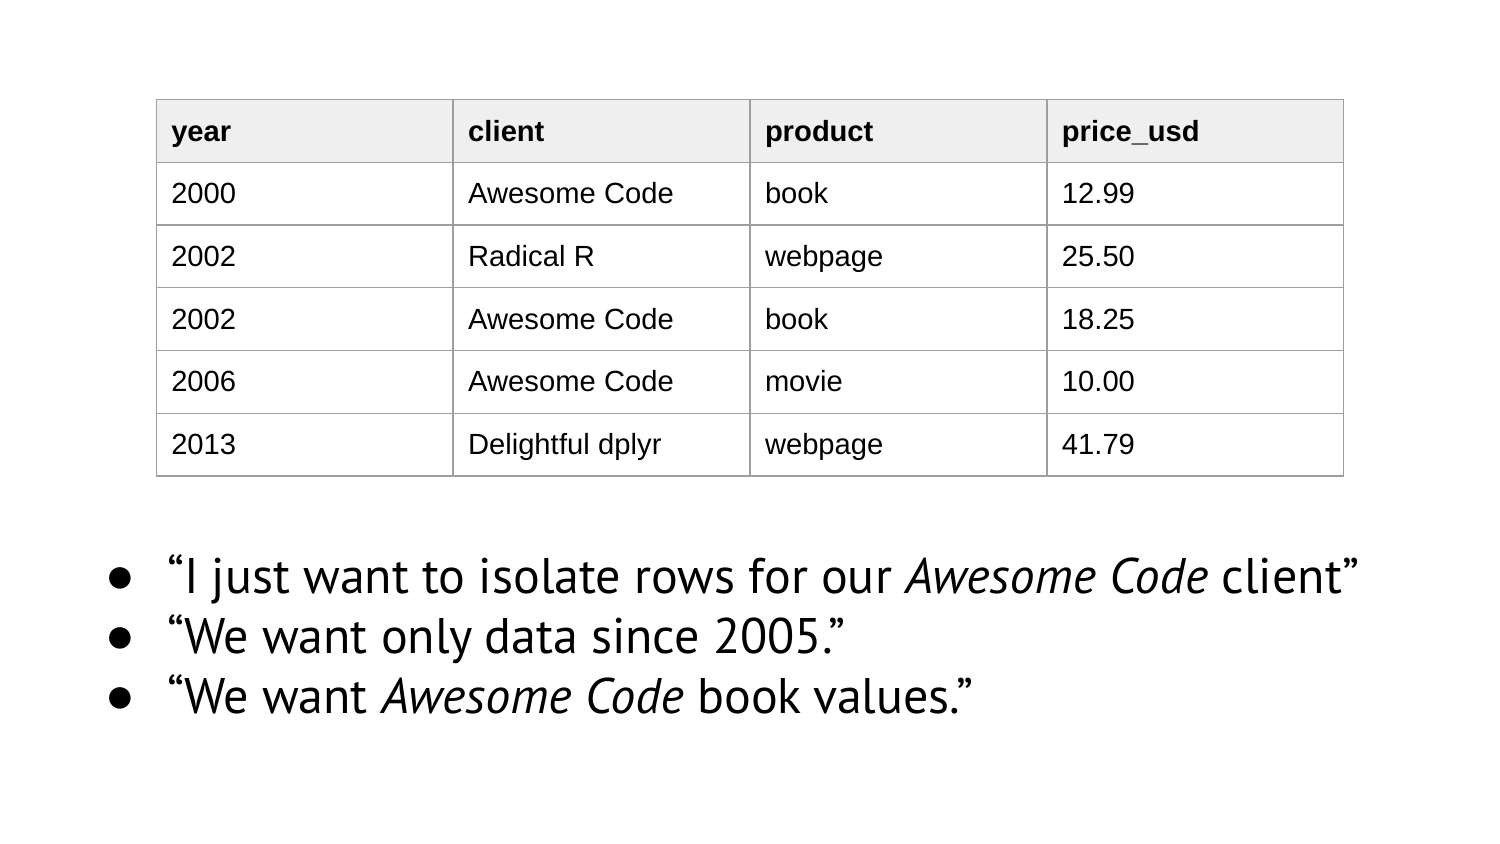

| year | client | product | price\_usd |
| --- | --- | --- | --- |
| 2000 | Awesome Code | book | 12.99 |
| 2002 | Radical R | webpage | 25.50 |
| 2002 | Awesome Code | book | 18.25 |
| 2006 | Awesome Code | movie | 10.00 |
| 2013 | Delightful dplyr | webpage | 41.79 |
“I just want to isolate rows for our Awesome Code client”
“We want only data since 2005.”
“We want Awesome Code book values.”